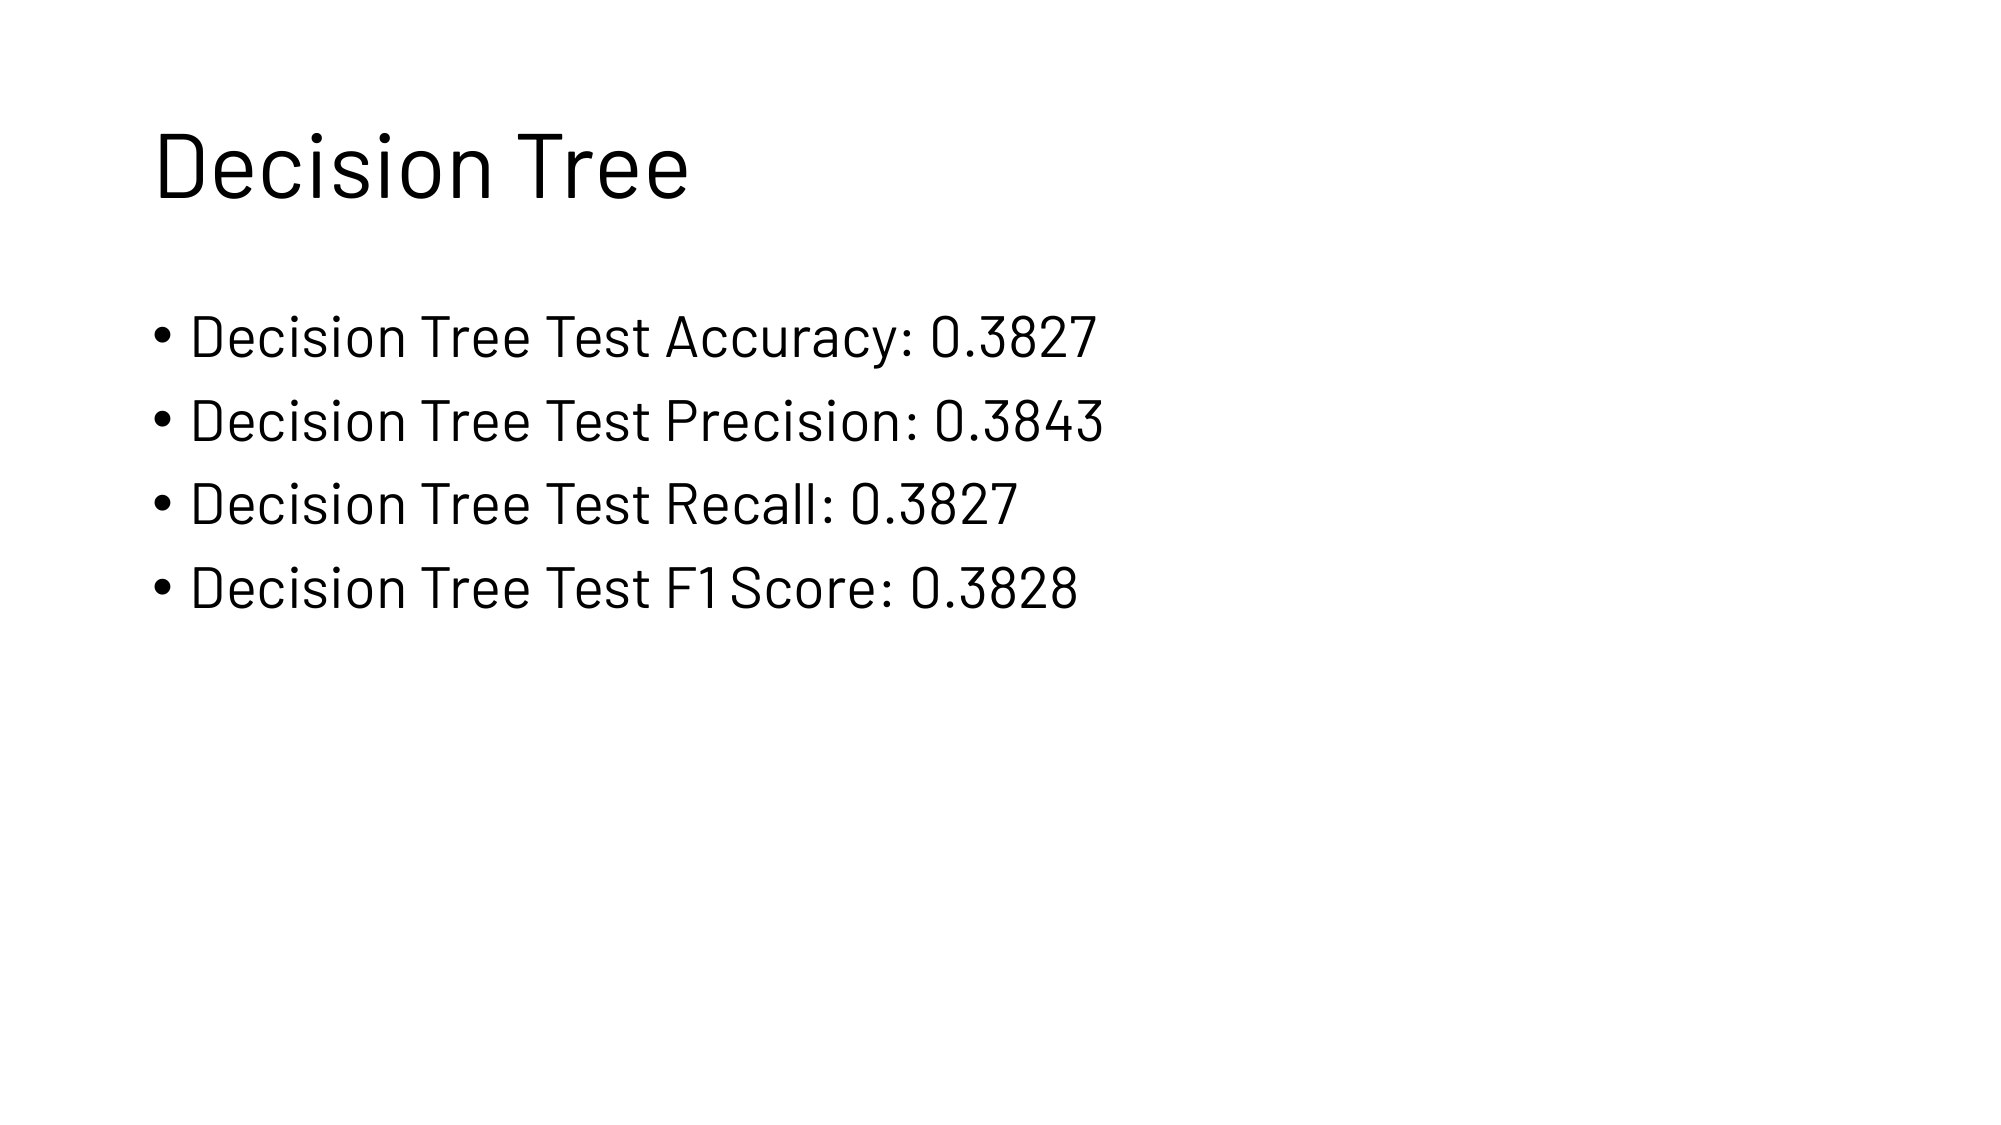

# Decision Tree
Decision Tree Test Accuracy: 0.3827
Decision Tree Test Precision: 0.3843
Decision Tree Test Recall: 0.3827
Decision Tree Test F1 Score: 0.3828